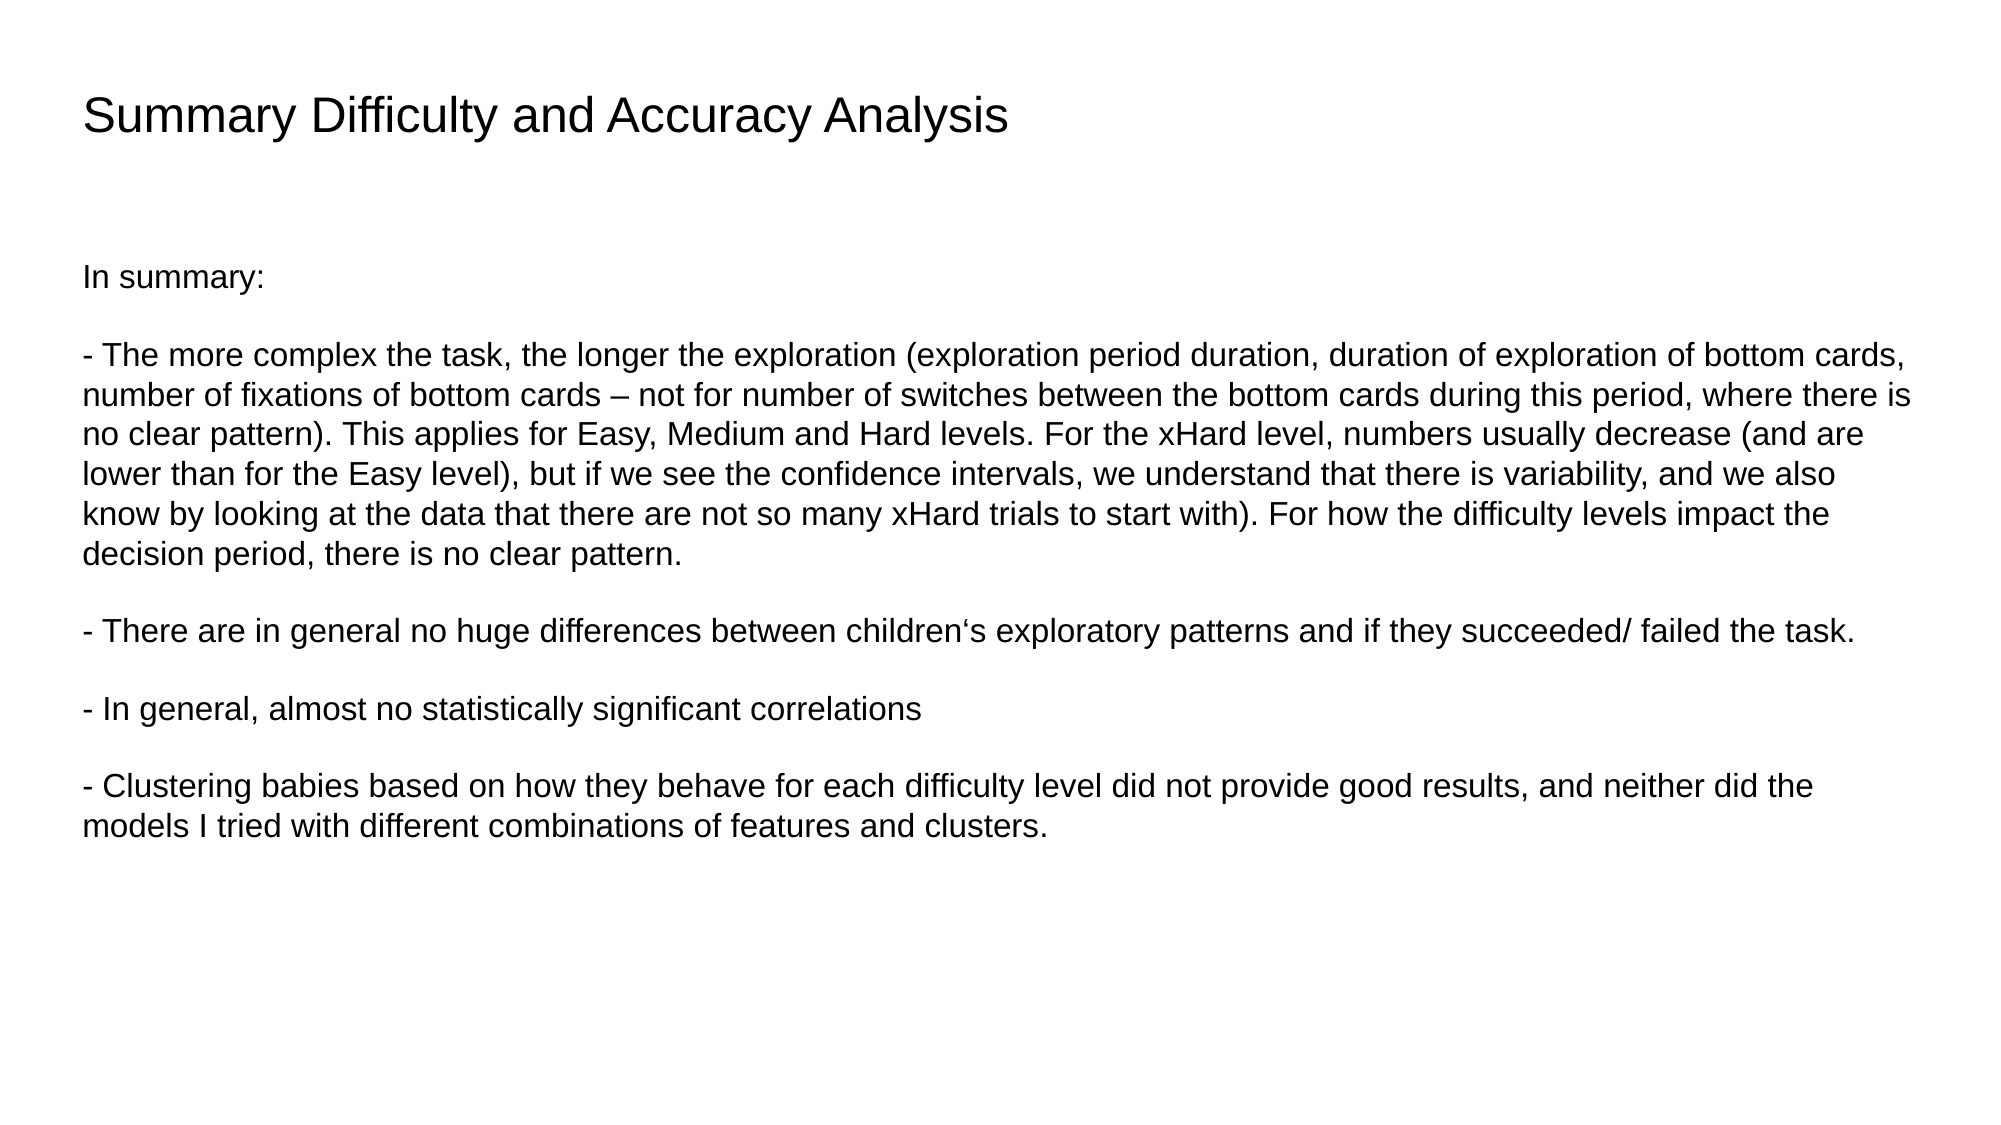

# Summary Difficulty and Accuracy Analysis
In summary:
- The more complex the task, the longer the exploration (exploration period duration, duration of exploration of bottom cards, number of fixations of bottom cards – not for number of switches between the bottom cards during this period, where there is no clear pattern). This applies for Easy, Medium and Hard levels. For the xHard level, numbers usually decrease (and are lower than for the Easy level), but if we see the confidence intervals, we understand that there is variability, and we also know by looking at the data that there are not so many xHard trials to start with). For how the difficulty levels impact the decision period, there is no clear pattern.
- There are in general no huge differences between children‘s exploratory patterns and if they succeeded/ failed the task.
- In general, almost no statistically significant correlations
- Clustering babies based on how they behave for each difficulty level did not provide good results, and neither did the models I tried with different combinations of features and clusters.